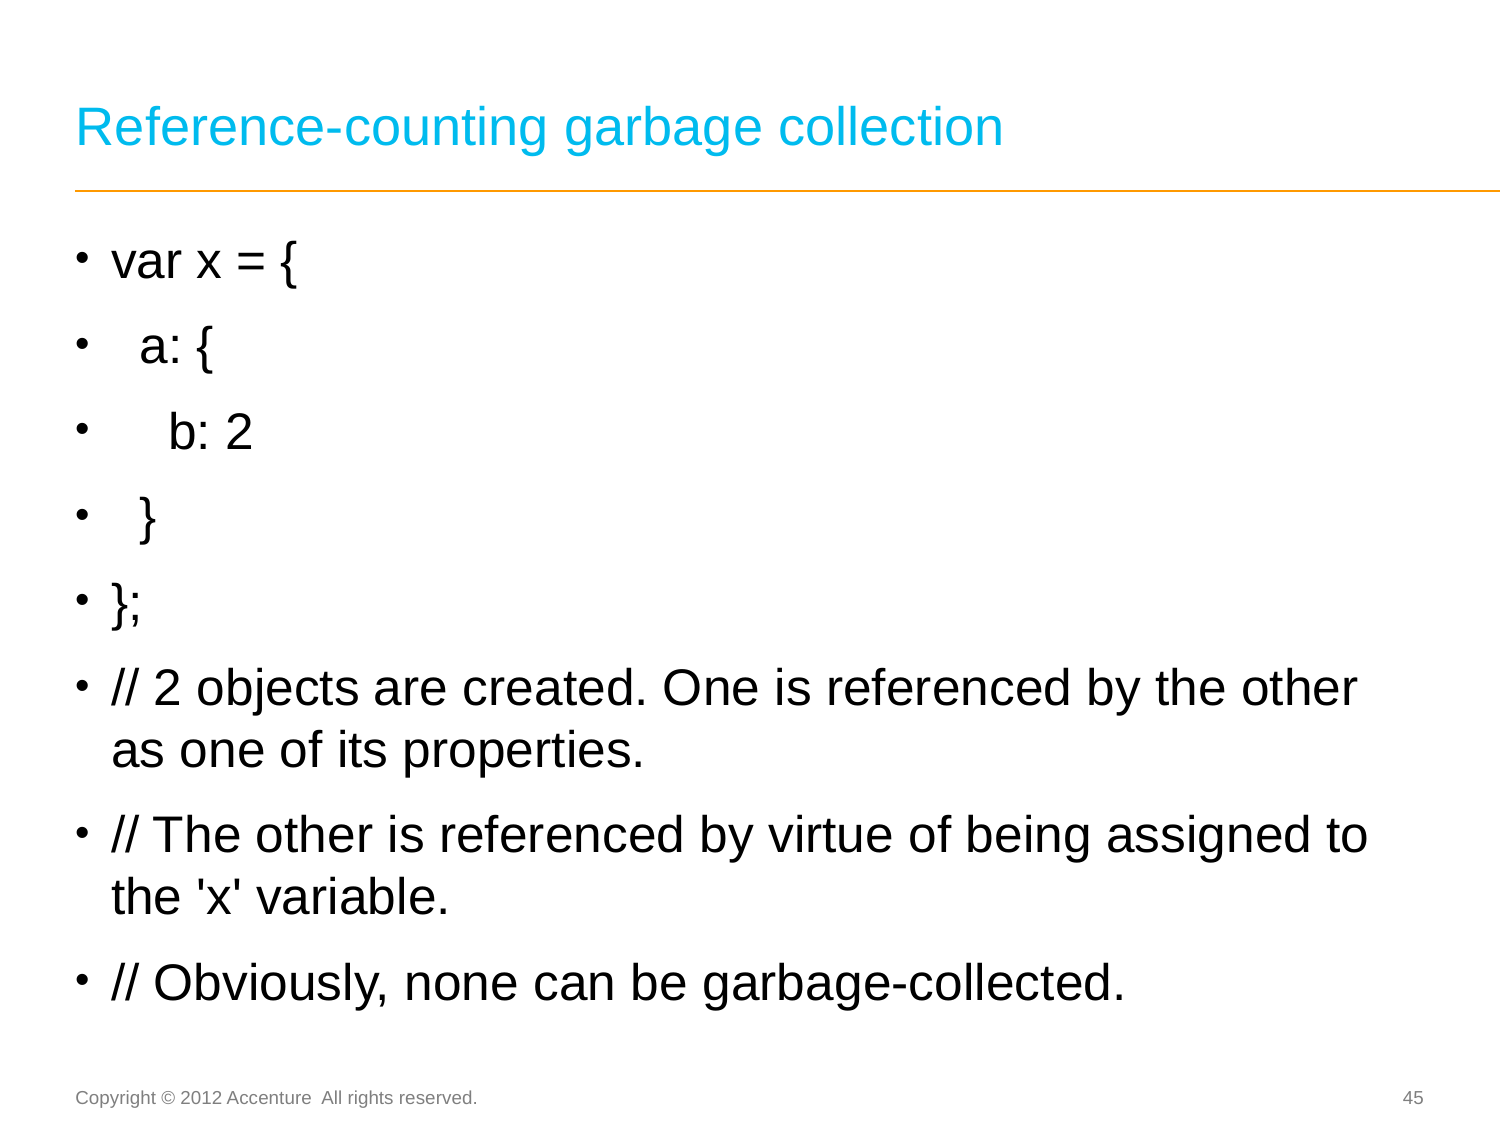

# Reference-counting garbage collection
var x = {
  a: {
    b: 2
  }
};
// 2 objects are created. One is referenced by the other as one of its properties.
// The other is referenced by virtue of being assigned to the 'x' variable.
// Obviously, none can be garbage-collected.